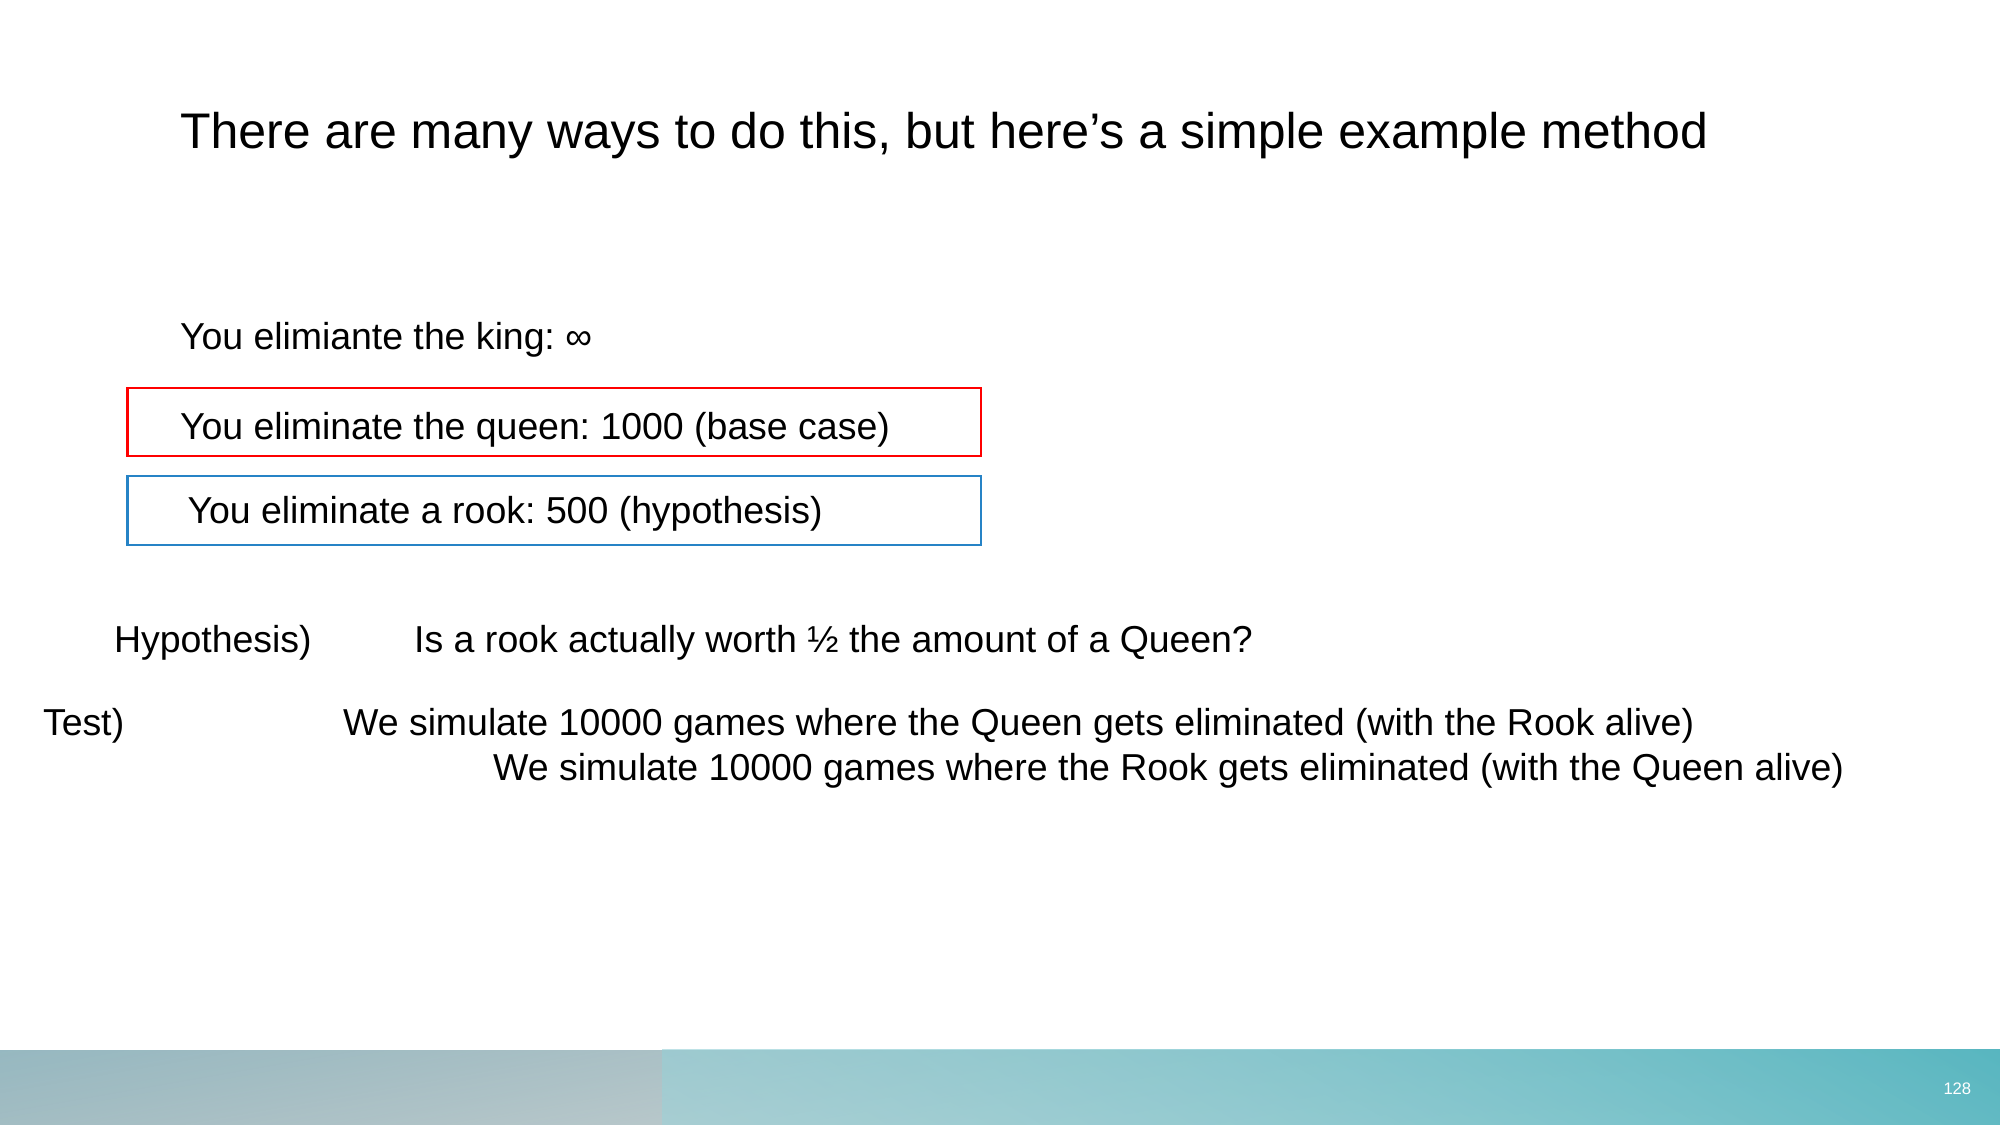

There are many ways to do this, but here’s a simple example method
You elimiante the king: ∞

You eliminate the queen: 1000 (base case)

You eliminate a rook: 500 (hypothesis)
Hypothesis) 	Is a rook actually worth ½ the amount of a Queen?
Test) 		We simulate 10000 games where the Queen gets eliminated (with the Rook alive)
			We simulate 10000 games where the Rook gets eliminated (with the Queen alive)
128